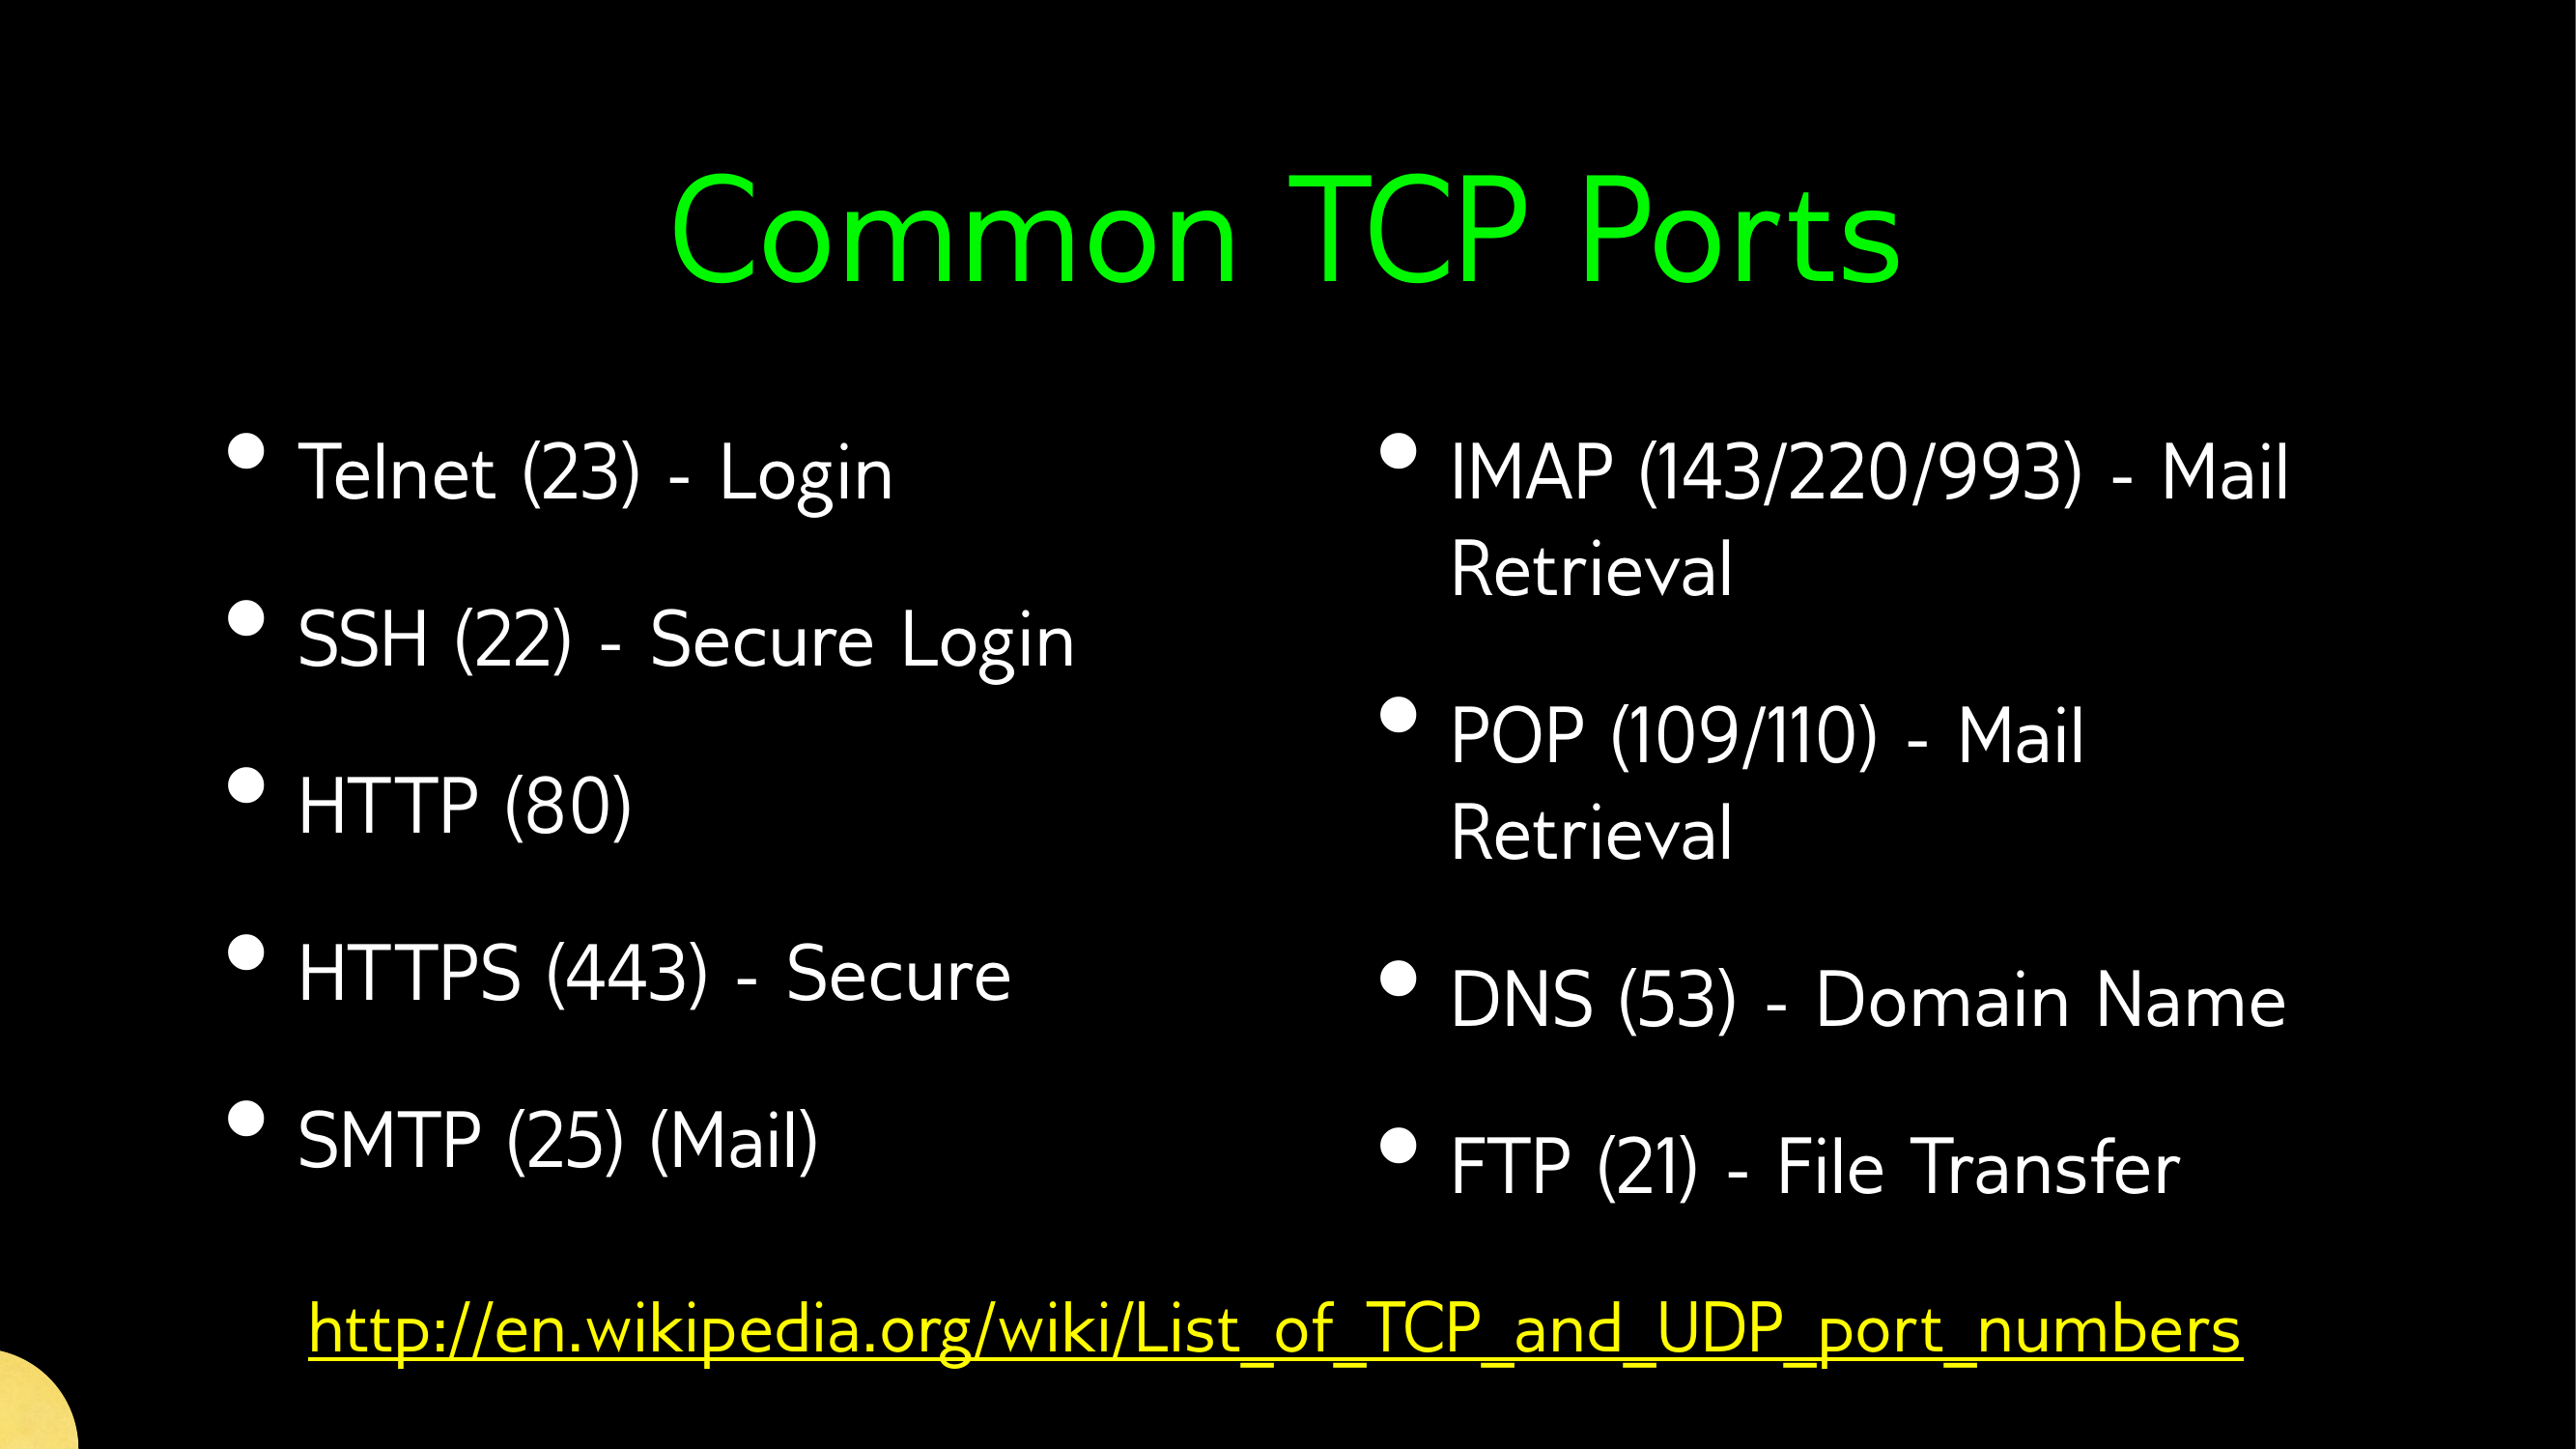

# Common TCP Ports
Telnet (23) - Login
SSH (22) - Secure Login
HTTP (80)
HTTPS (443) - Secure
SMTP (25) (Mail)
IMAP (143/220/993) - Mail Retrieval
POP (109/110) - Mail Retrieval
DNS (53) - Domain Name
FTP (21) - File Transfer
http://en.wikipedia.org/wiki/List_of_TCP_and_UDP_port_numbers